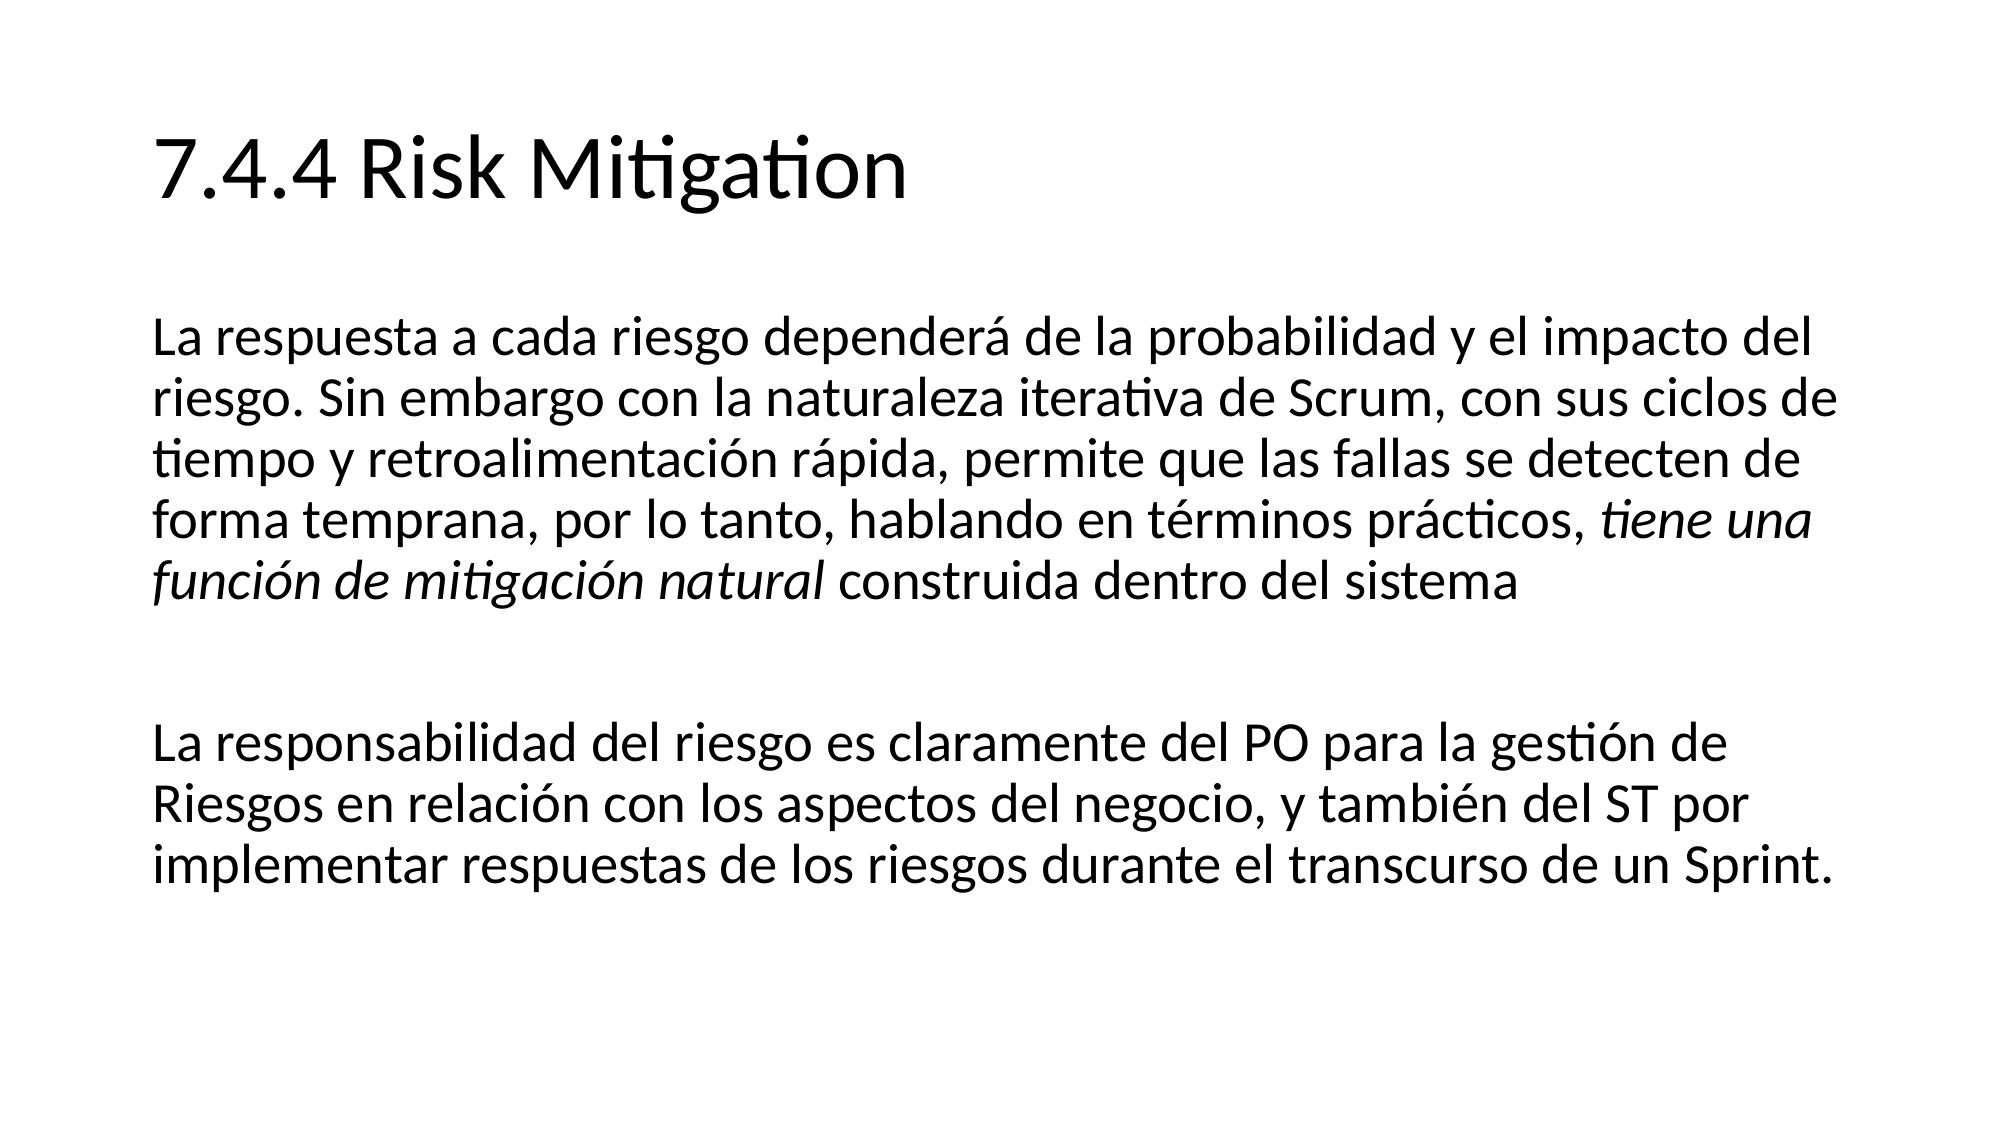

# 7.4.4 Risk Mitigation
La respuesta a cada riesgo dependerá de la probabilidad y el impacto del riesgo. Sin embargo con la naturaleza iterativa de Scrum, con sus ciclos de tiempo y retroalimentación rápida, permite que las fallas se detecten de forma temprana, por lo tanto, hablando en términos prácticos, tiene una función de mitigación natural construida dentro del sistema

La responsabilidad del riesgo es claramente del PO para la gestión de Riesgos en relación con los aspectos del negocio, y también del ST por implementar respuestas de los riesgos durante el transcurso de un Sprint.